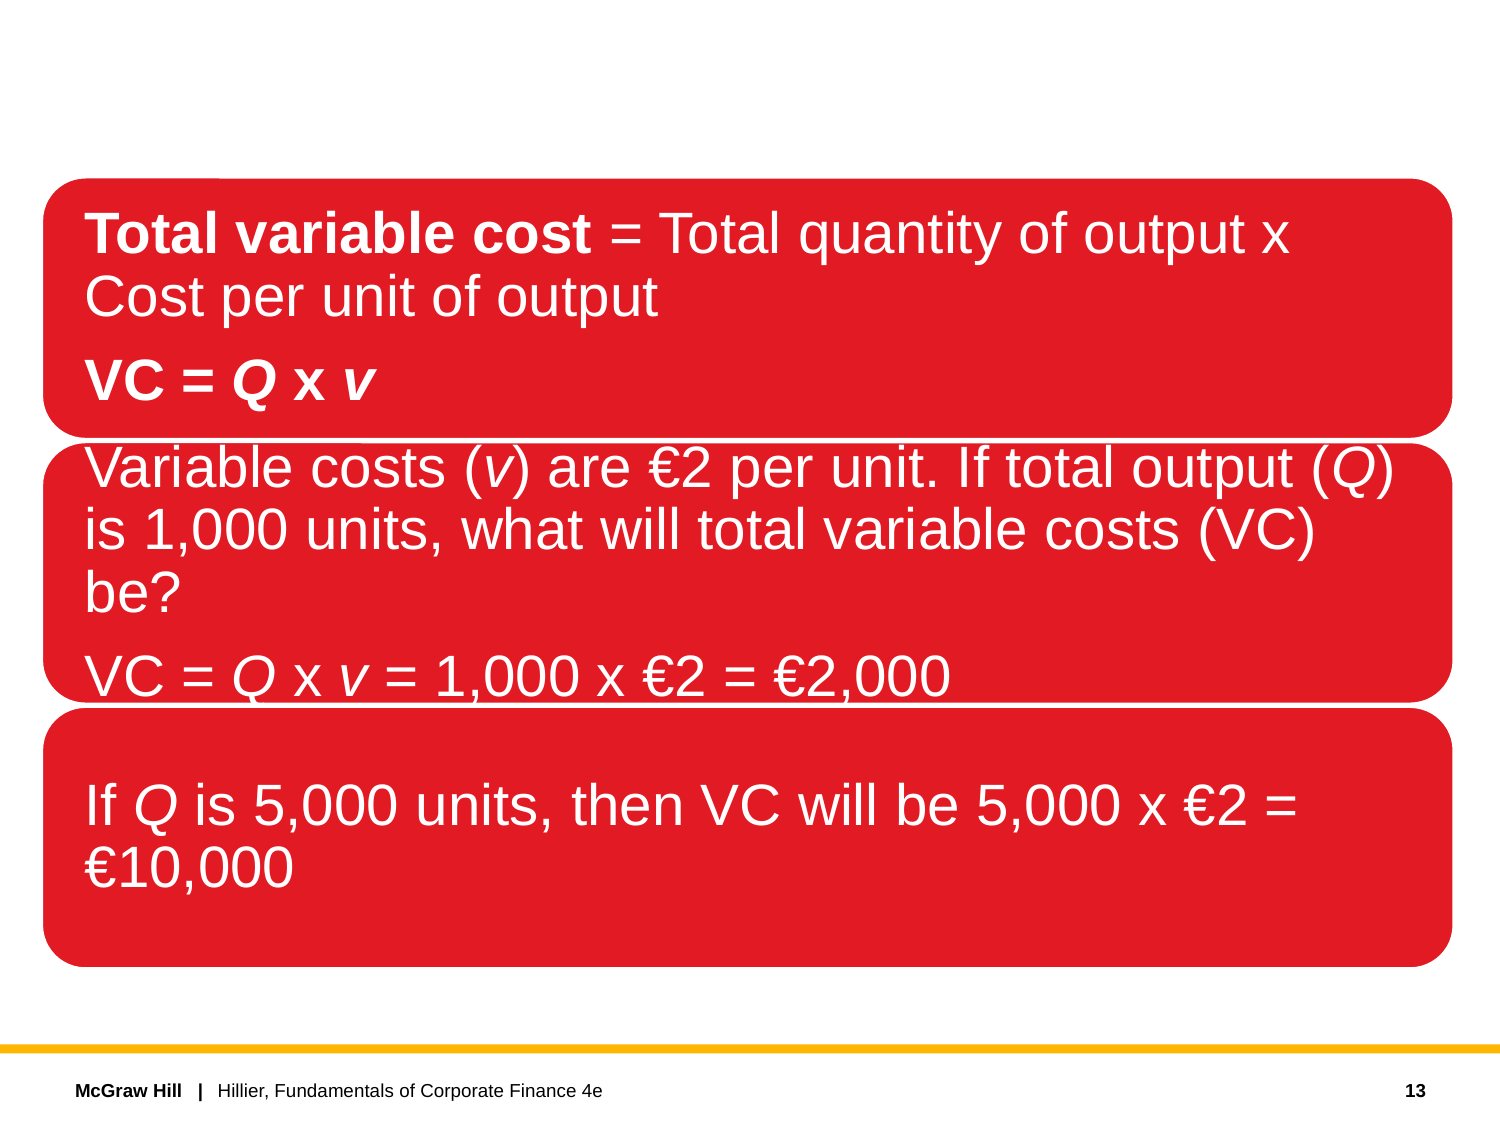

Total variable cost = Total quantity of output x Cost per unit of output
VC = Q x v
Variable costs (v) are €2 per unit. If total output (Q) is 1,000 units, what will total variable costs (VC) be?
VC = Q x v = 1,000 x €2 = €2,000
If Q is 5,000 units, then VC will be 5,000 x €2 = €10,000
13
Hillier, Fundamentals of Corporate Finance 4e